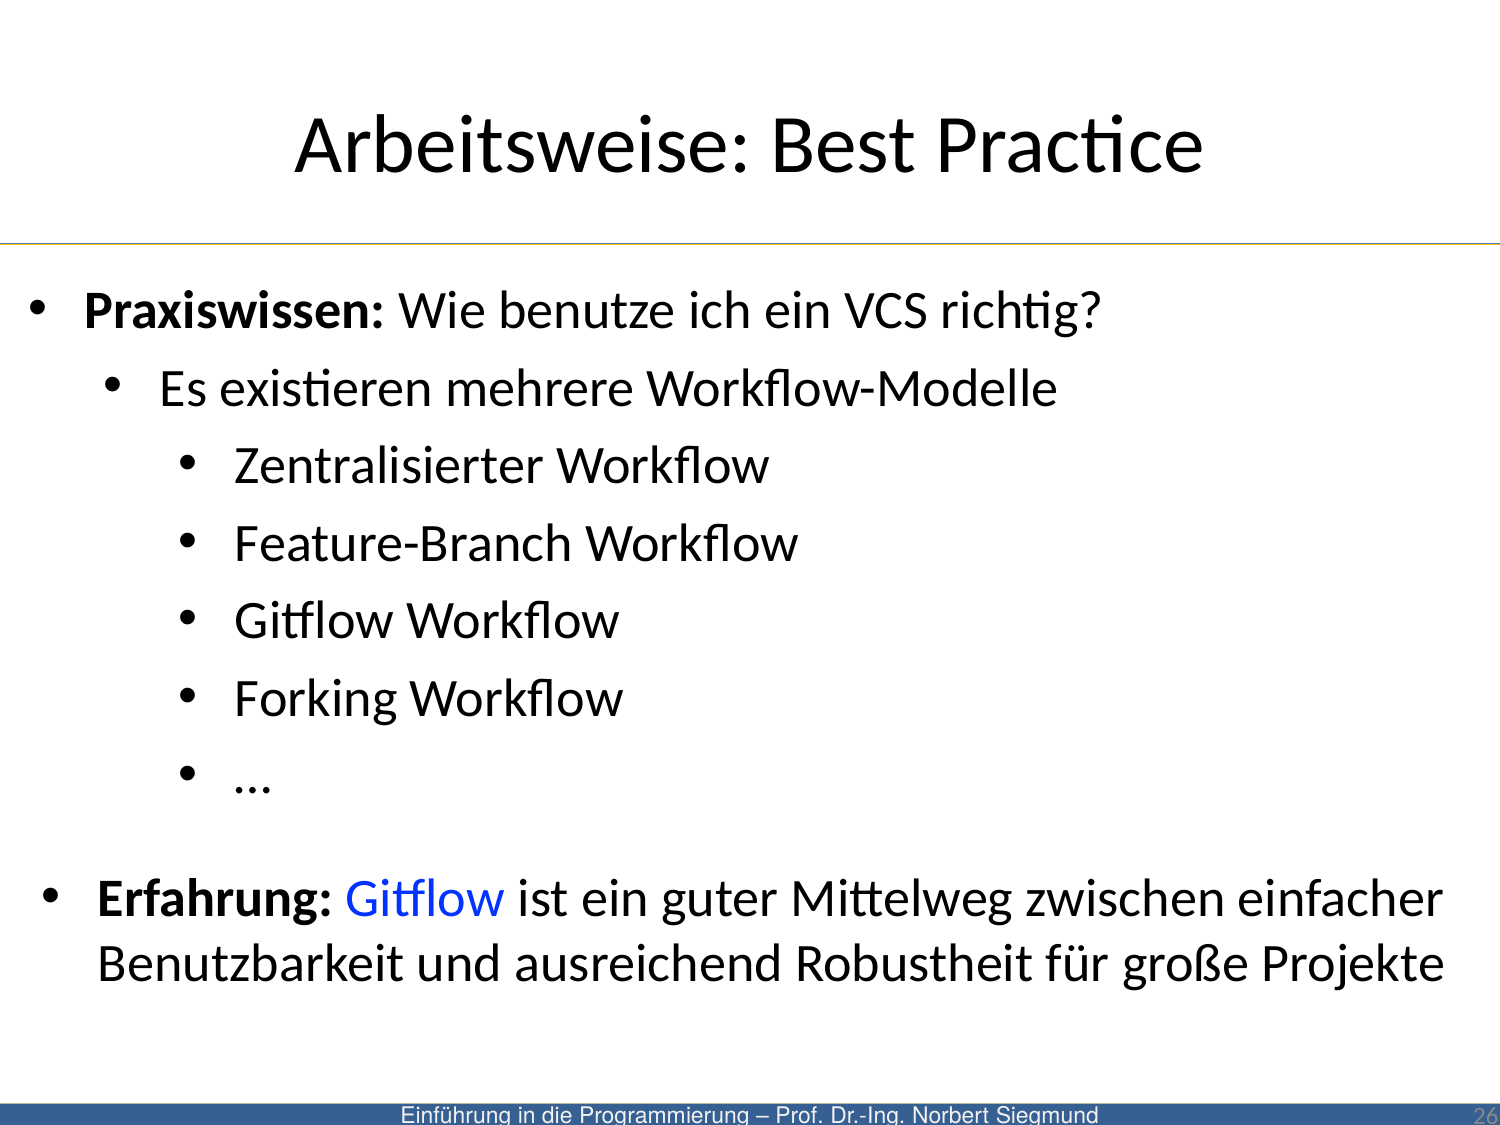

# Arbeitsweise: Best Practice

Praxiswissen: Wie benutze ich ein VCS richtig?
Es existieren mehrere Workflow-Modelle
Zentralisierter Workflow
Feature-Branch Workflow
Gitflow Workflow
Forking Workflow
…
Erfahrung: Gitflow ist ein guter Mittelweg zwischen einfacher Benutzbarkeit und ausreichend Robustheit für große Projekte
26